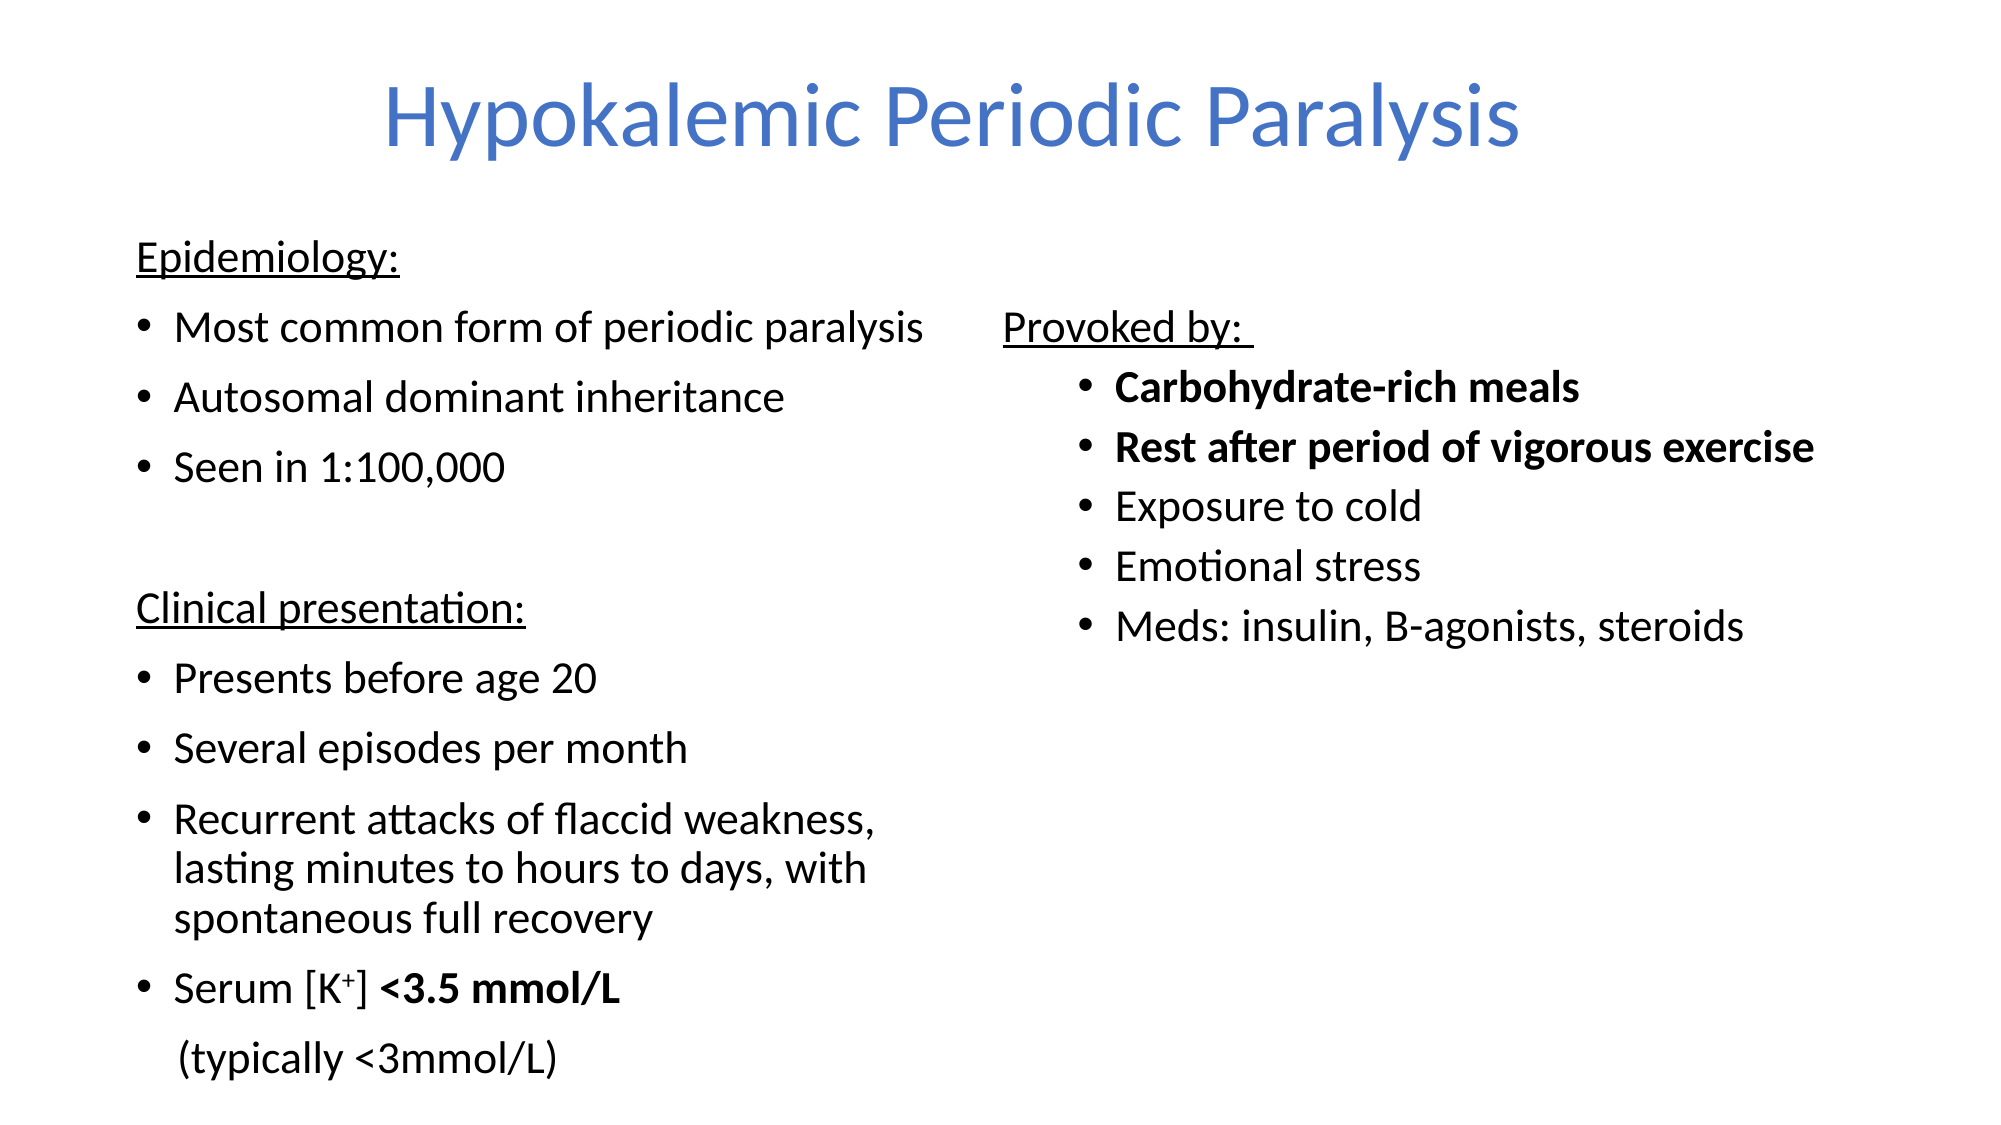

# Hypokalemic Periodic Paralysis
Epidemiology:
Most common form of periodic paralysis
Autosomal dominant inheritance
Seen in 1:100,000

Clinical presentation:
Presents before age 20
Several episodes per month
Recurrent attacks of flaccid weakness, lasting minutes to hours to days, with spontaneous full recovery
Serum [K+] <3.5 mmol/L
    (typically <3mmol/L)

Provoked by:
Carbohydrate-rich meals
Rest after period of vigorous exercise
Exposure to cold
Emotional stress
Meds: insulin, B-agonists, steroids